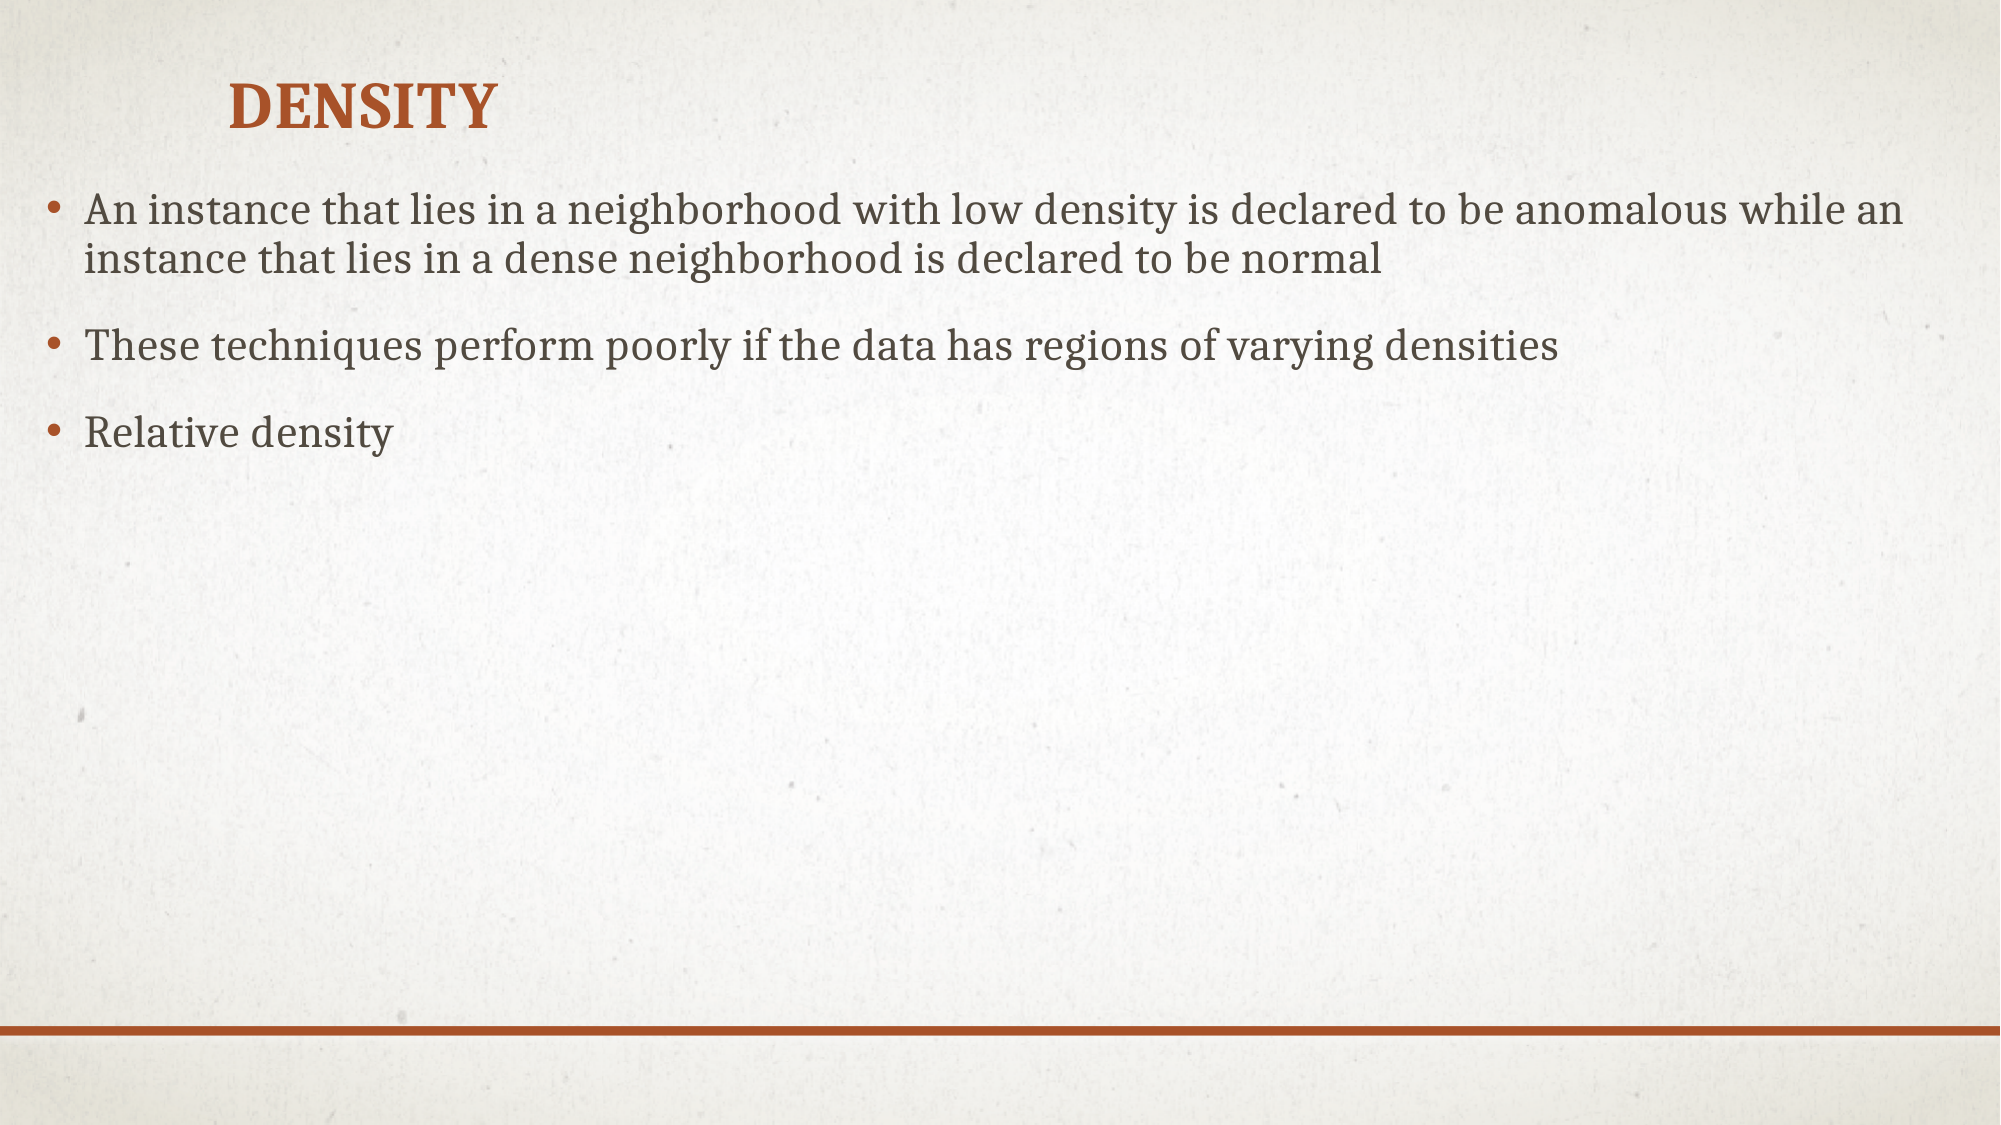

# density
An instance that lies in a neighborhood with low density is declared to be anomalous while an instance that lies in a dense neighborhood is declared to be normal
These techniques perform poorly if the data has regions of varying densities
Relative density